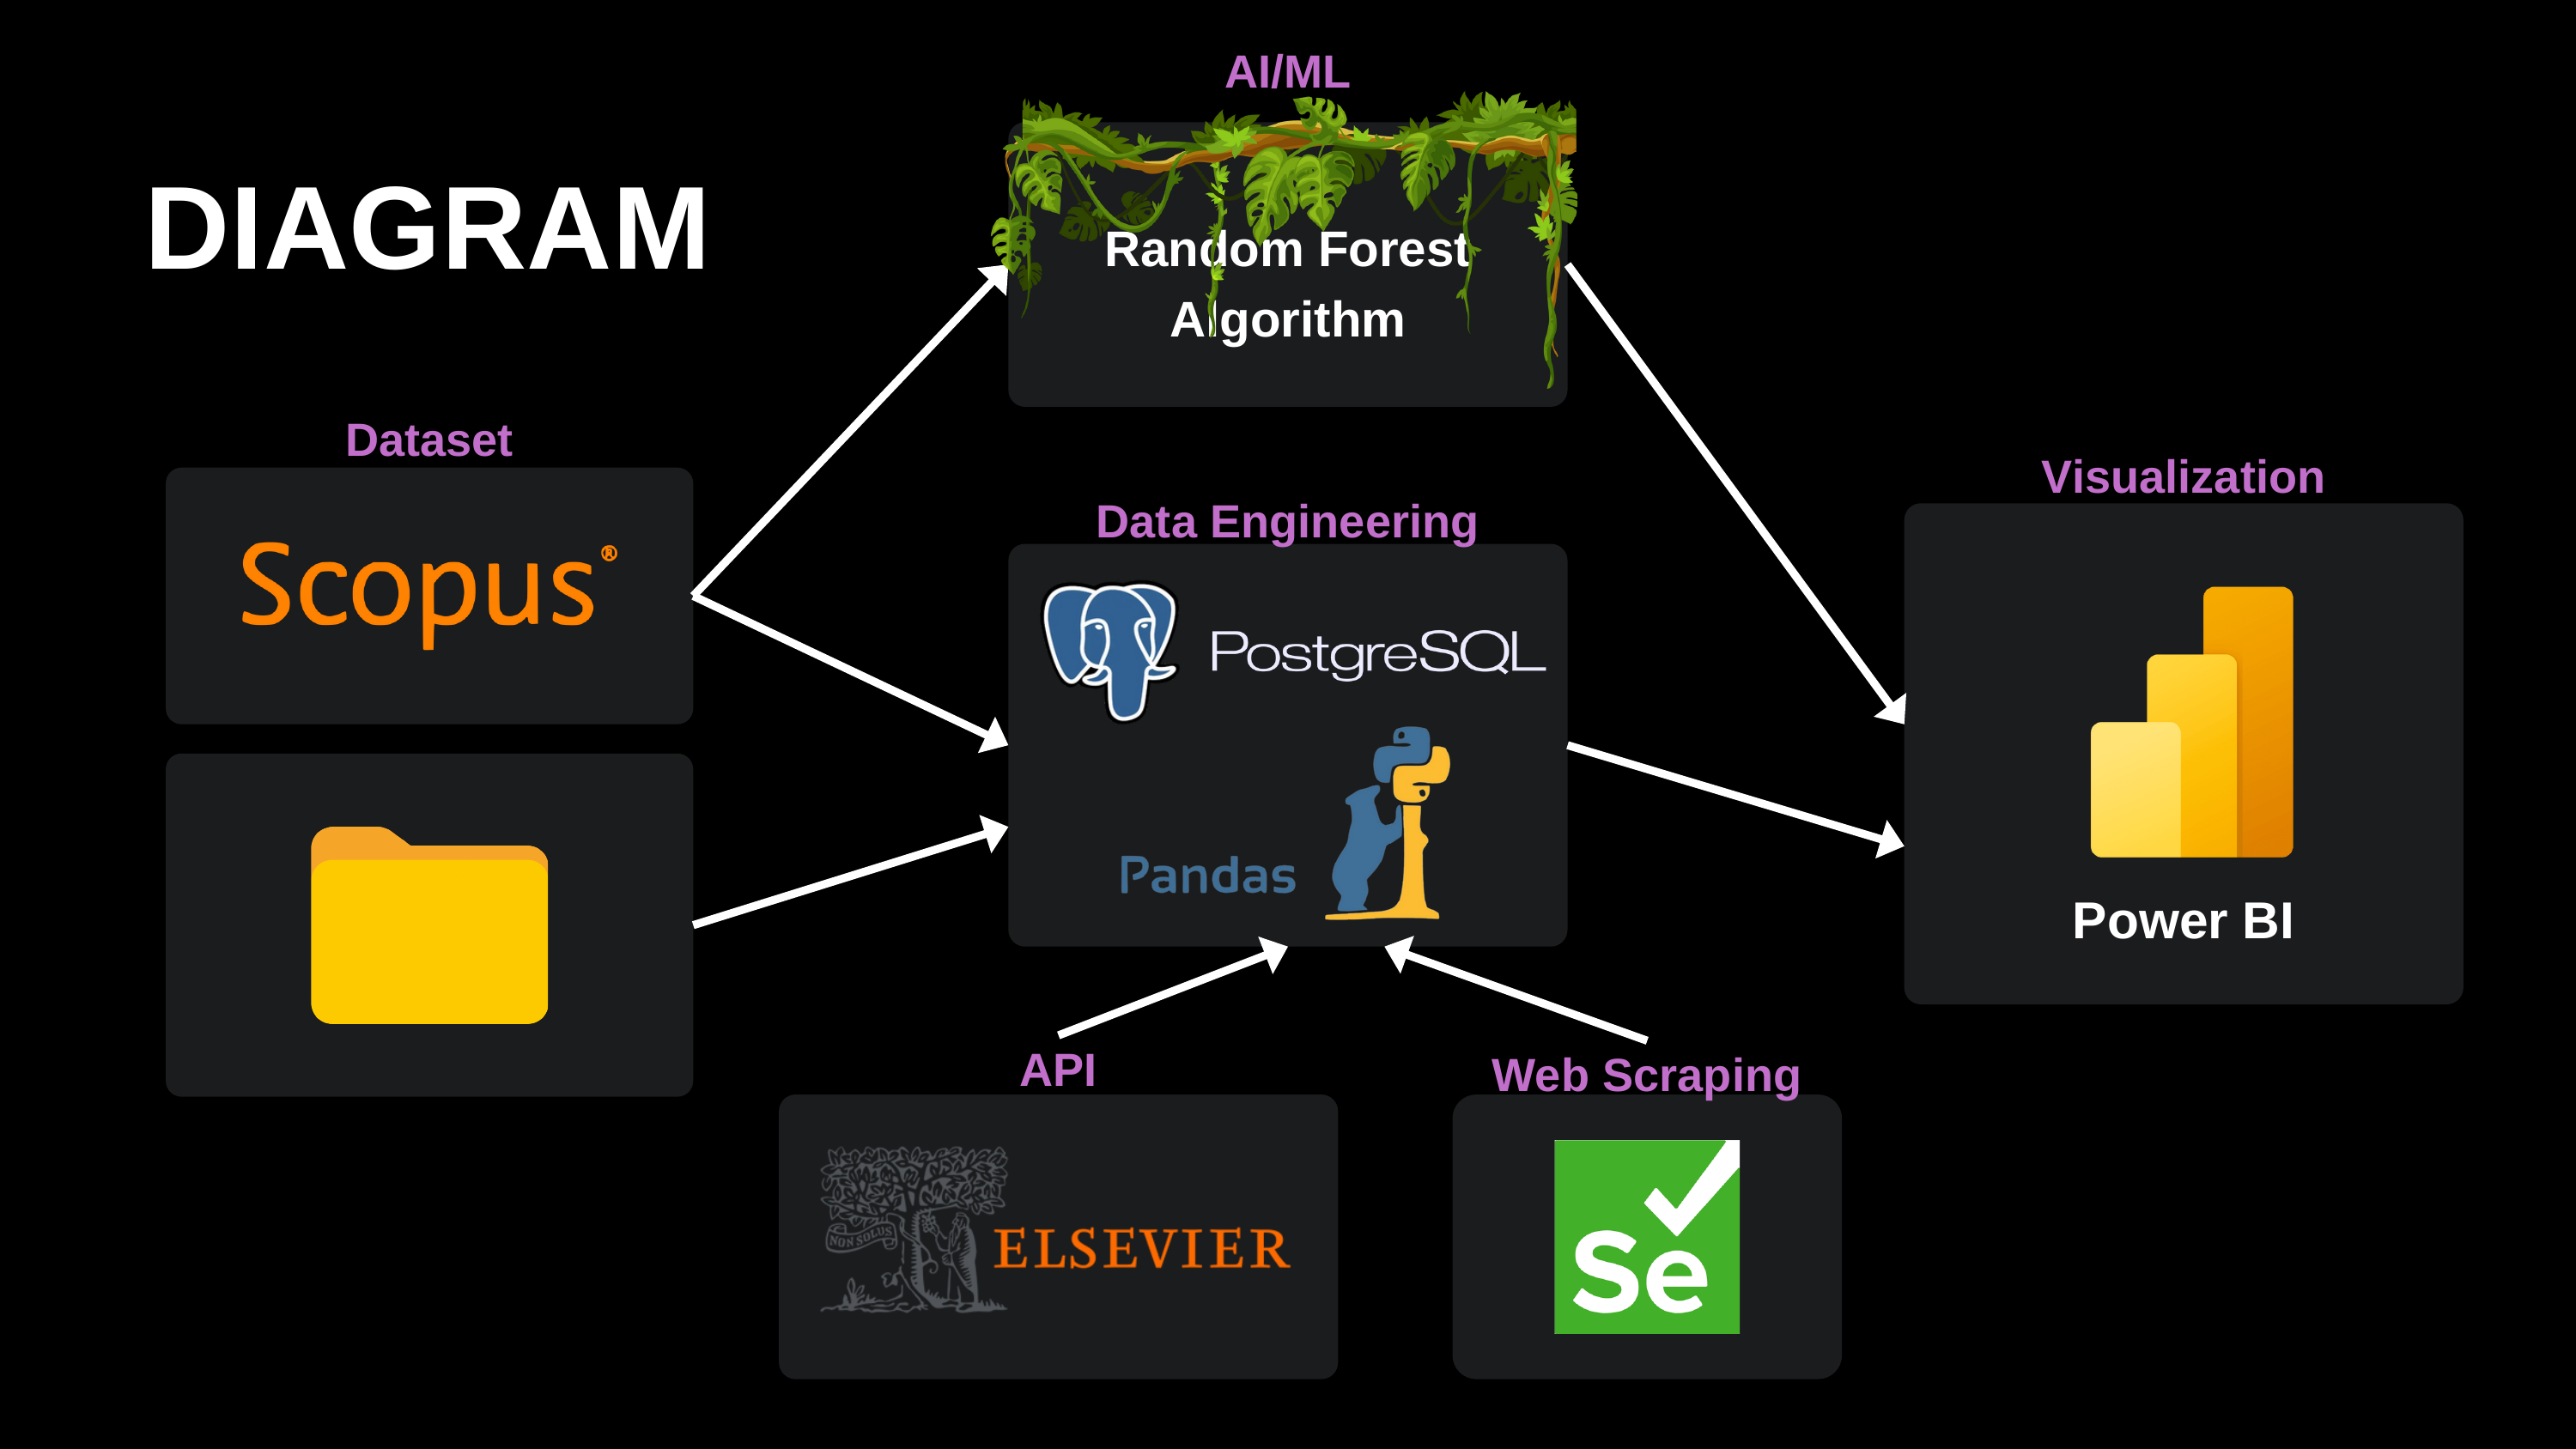

AI/ML

DIAGRAM
Random Forest Algorithm

Dataset
Visualization

Data Engineering

Power BI

API

Web Scraping